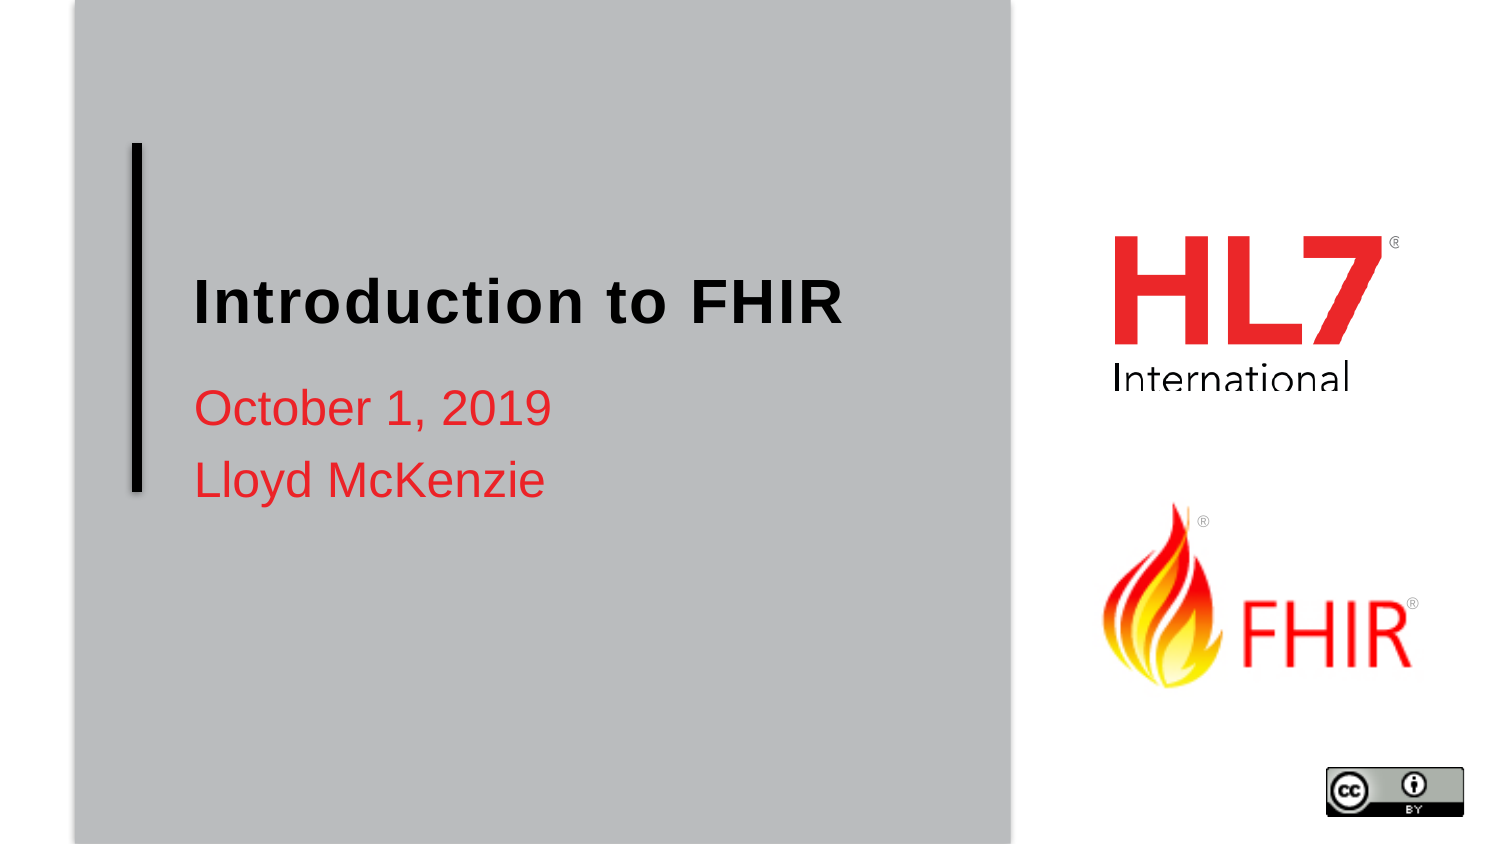

# Introduction to FHIR
October 1, 2019
Lloyd McKenzie